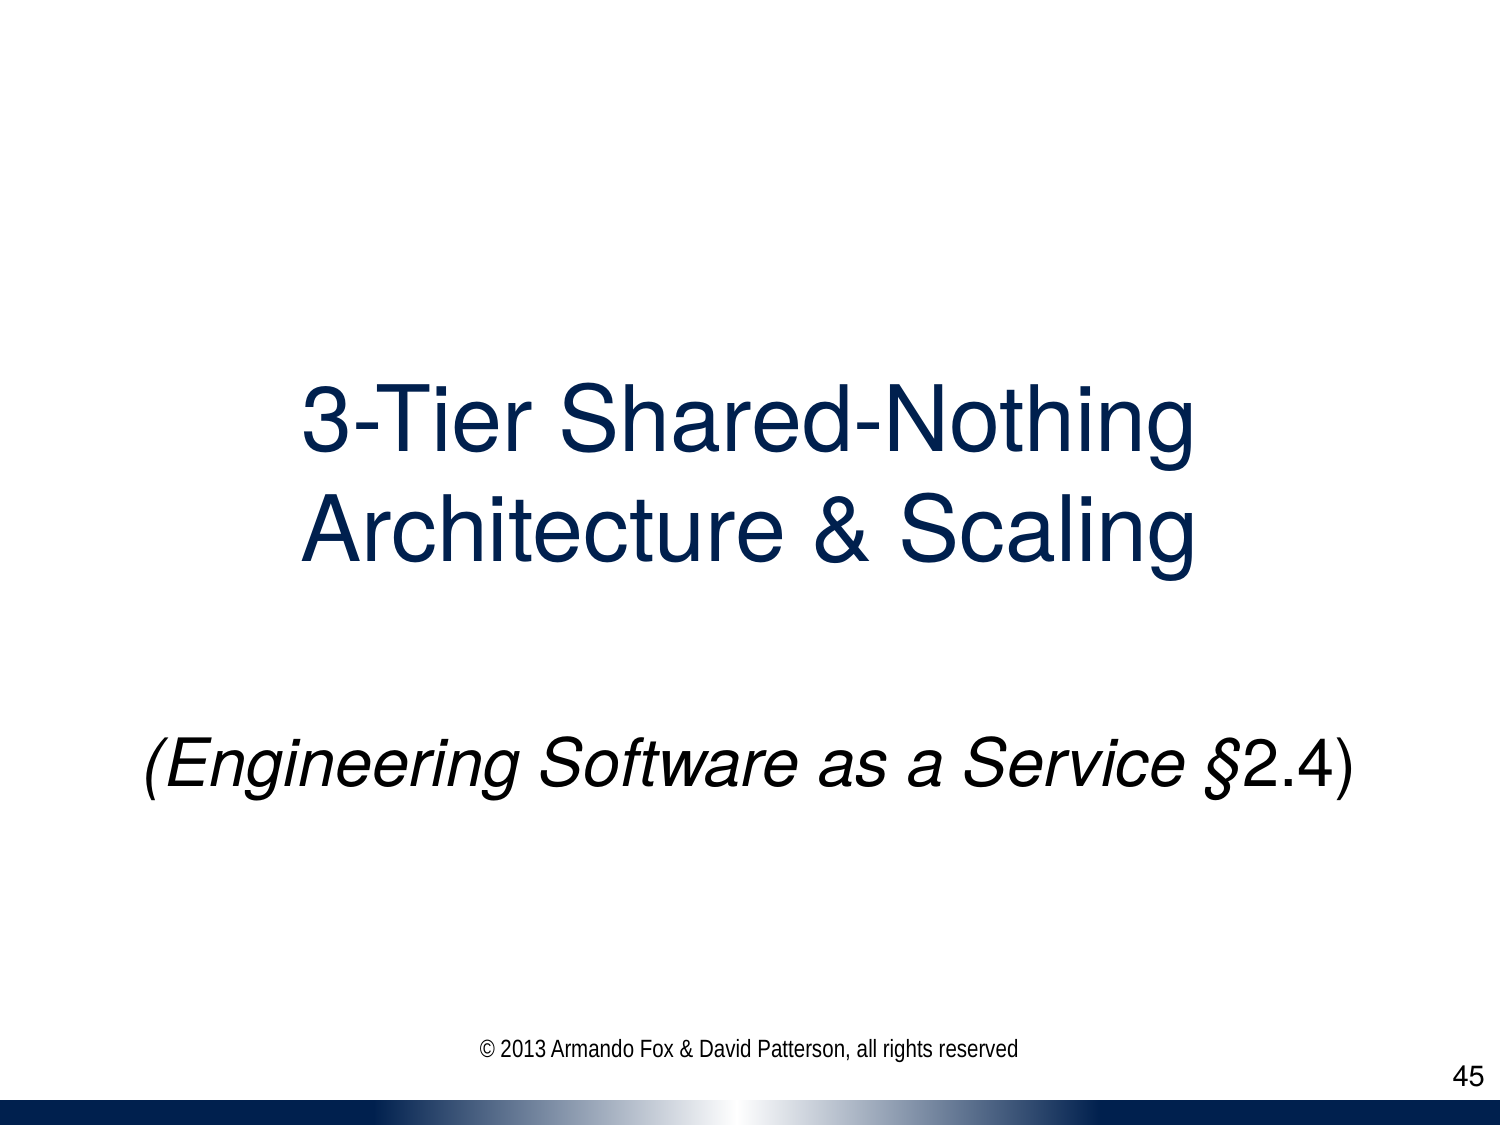

# 3-Tier Shared-Nothing Architecture & Scaling
(Engineering Software as a Service §2.4)
© 2013 Armando Fox & David Patterson, all rights reserved
45